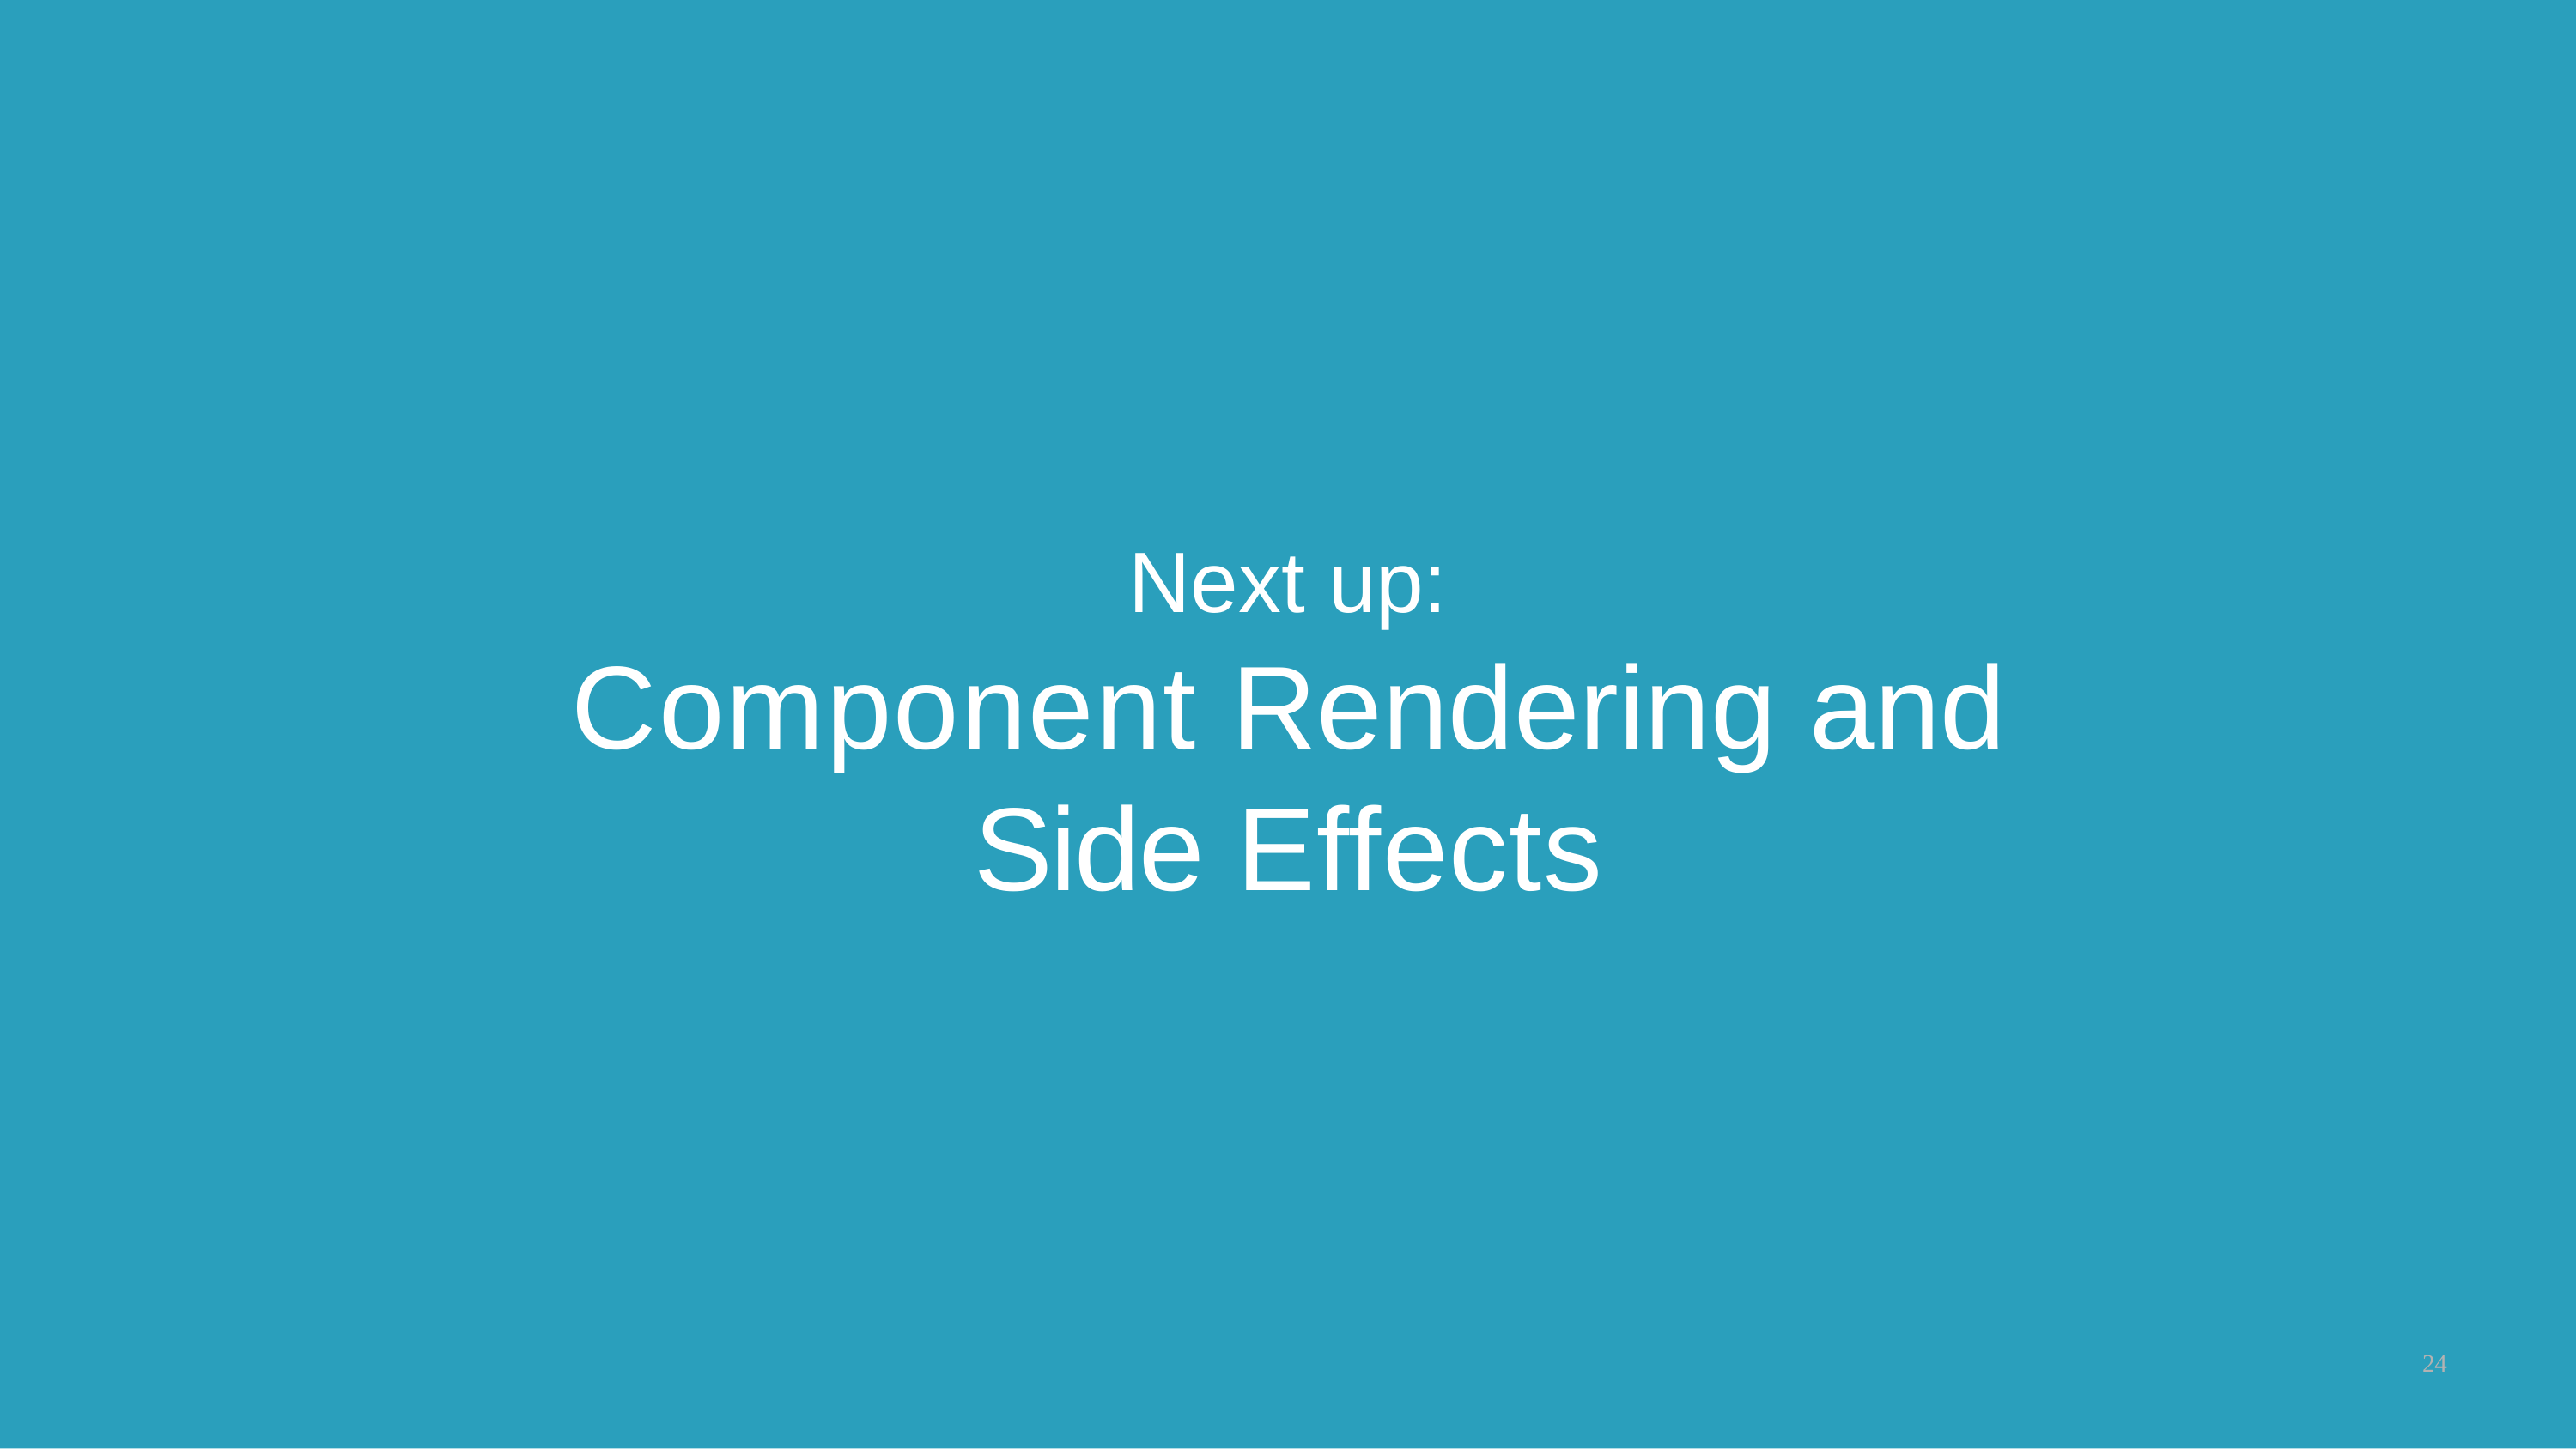

# Next up:
Component Rendering and Side Effects
24